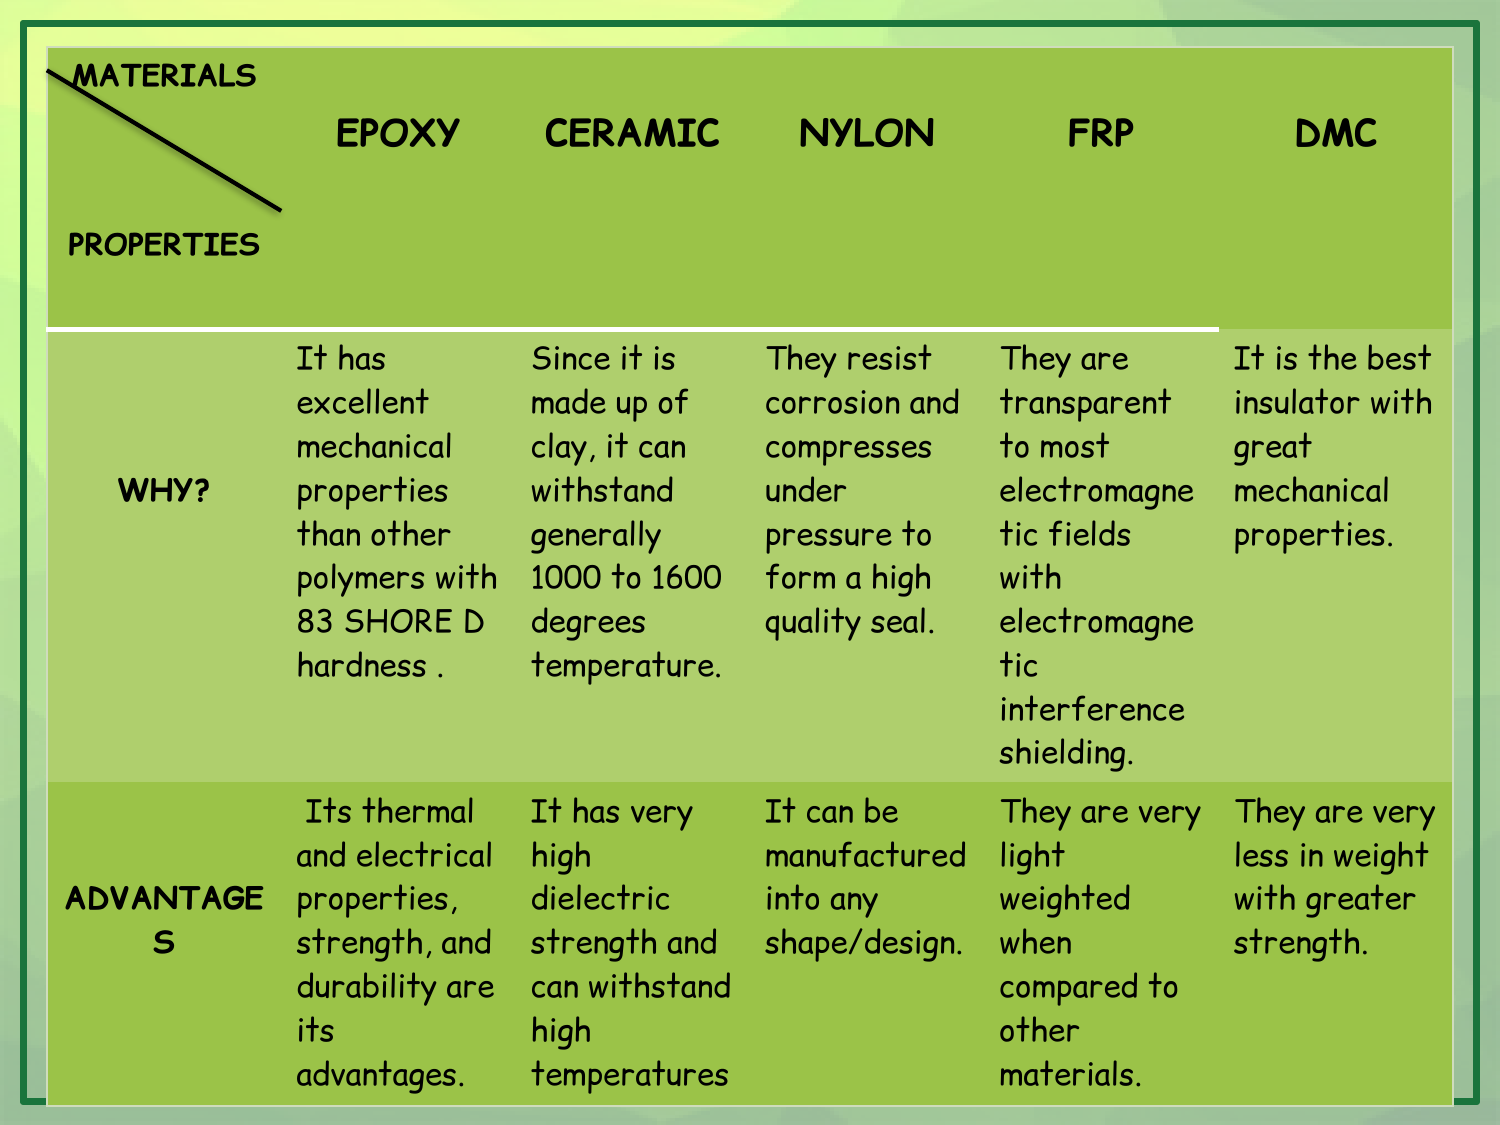

| MATERIALS PROPERTIES | EPOXY | CERAMIC | NYLON | FRP | DMC |
| --- | --- | --- | --- | --- | --- |
| WHY? | It has excellent mechanical properties than other polymers with 83 SHORE D hardness . | Since it is made up of clay, it can withstand generally 1000 to 1600 degrees temperature. | They resist corrosion and compresses under pressure to form a high quality seal. | They are transparent to most electromagnetic fields with electromagnetic interference shielding. | It is the best insulator with great mechanical properties. |
| ADVANTAGES | Its thermal and electrical properties, strength, and durability are its advantages. | It has very high dielectric strength and can withstand high temperatures | It can be manufactured into any shape/design. | They are very light weighted when compared to other materials. | They are very less in weight with greater strength. |
23